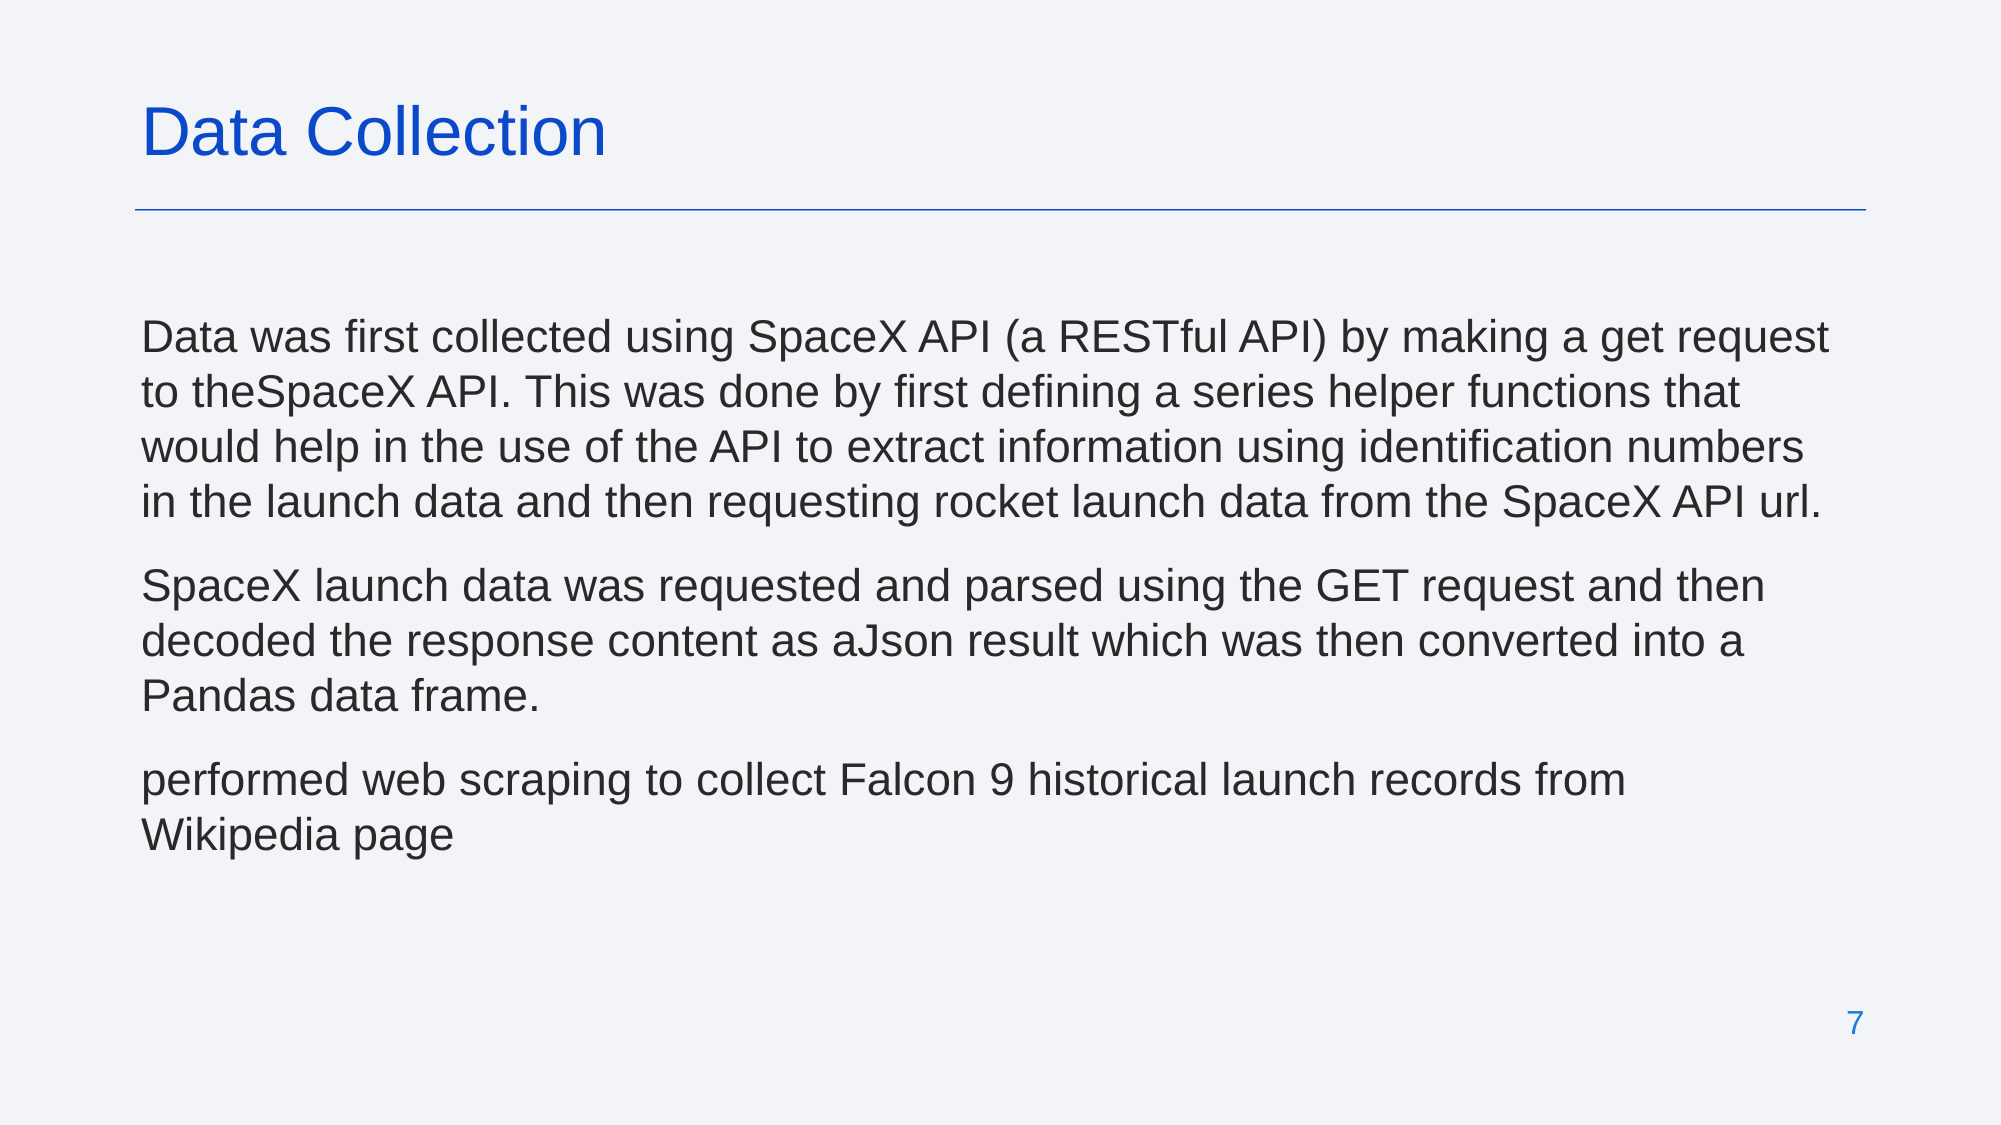

Data Collection
Data was first collected using SpaceX API (a RESTful API) by making a get request to theSpaceX API. This was done by first defining a series helper functions that would help in the use of the API to extract information using identification numbers in the launch data and then requesting rocket launch data from the SpaceX API url.
SpaceX launch data was requested and parsed using the GET request and then decoded the response content as aJson result which was then converted into a Pandas data frame.
performed web scraping to collect Falcon 9 historical launch records from Wikipedia page

7